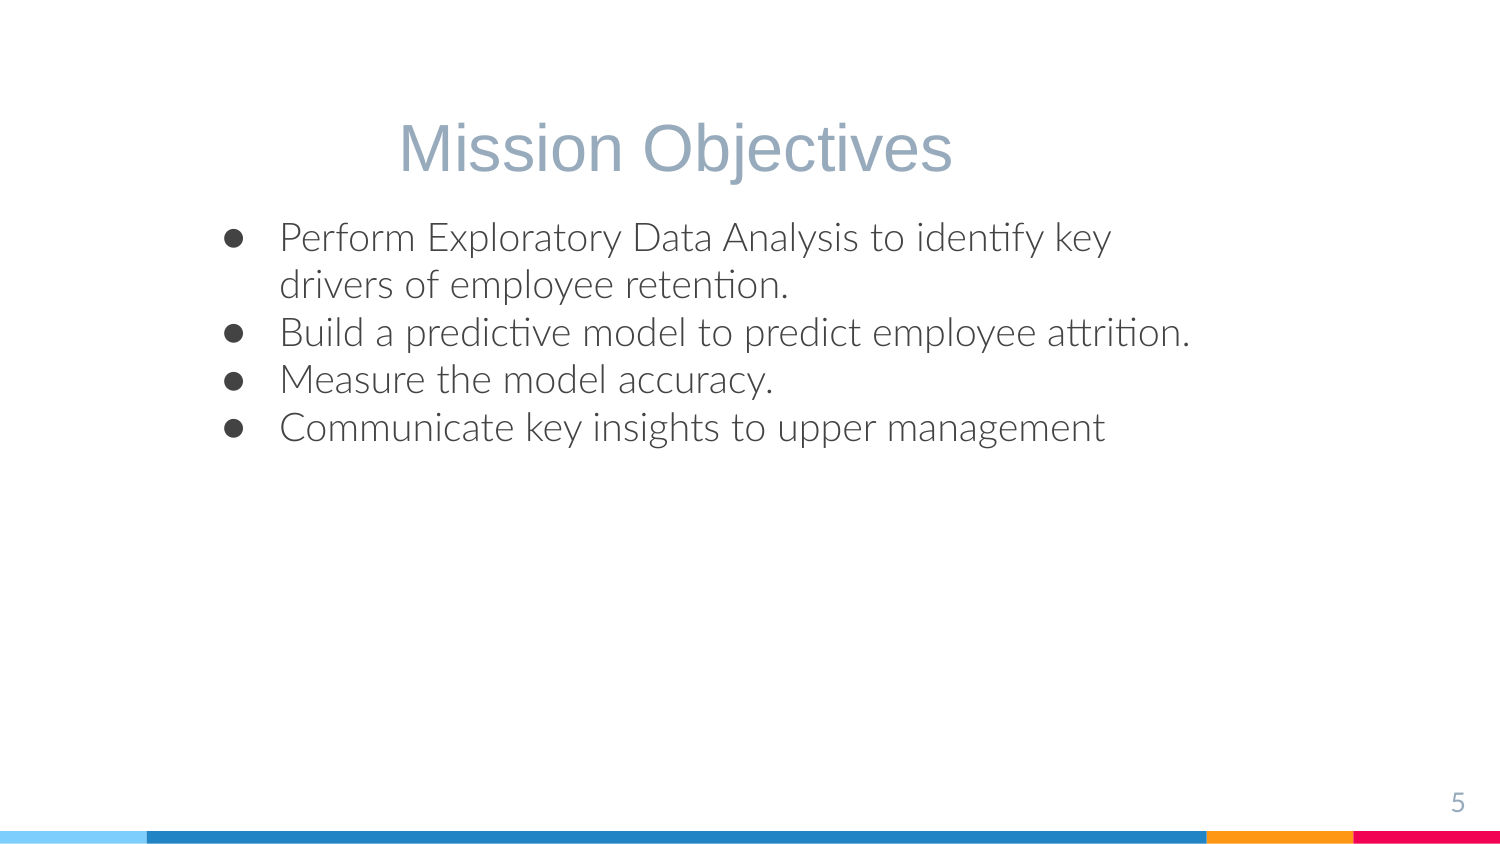

# Mission Objectives
Perform Exploratory Data Analysis to identify key drivers of employee retention.
Build a predictive model to predict employee attrition.
Measure the model accuracy.
Communicate key insights to upper management

5